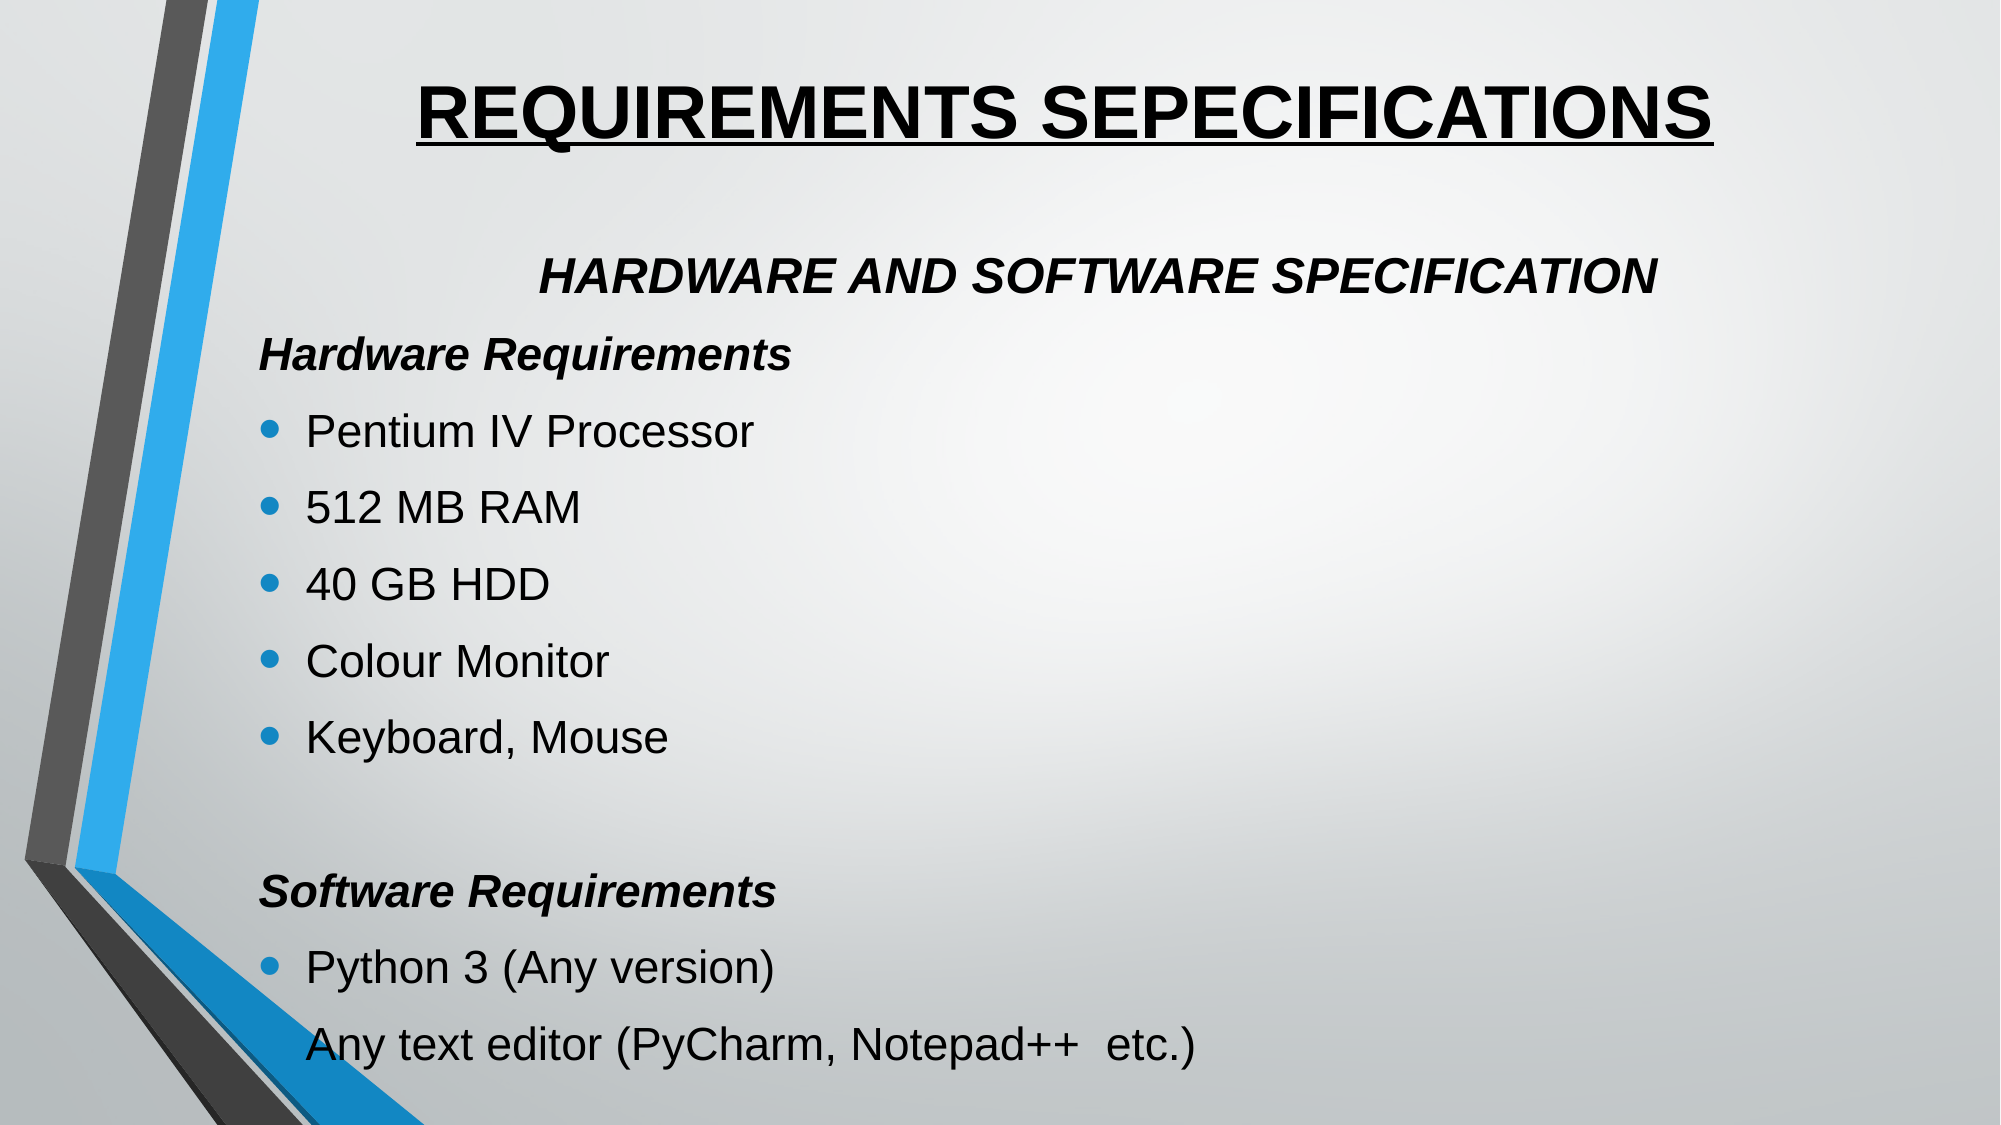

# REQUIREMENTS SEPECIFICATIONS
                    HARDWARE AND SOFTWARE SPECIFICATION
Hardware Requirements
Pentium IV Processor
512 MB RAM
40 GB HDD
Colour Monitor
Keyboard, Mouse

Software Requirements
Python 3 (Any version)
Any text editor (PyCharm, Notepad++  etc.)